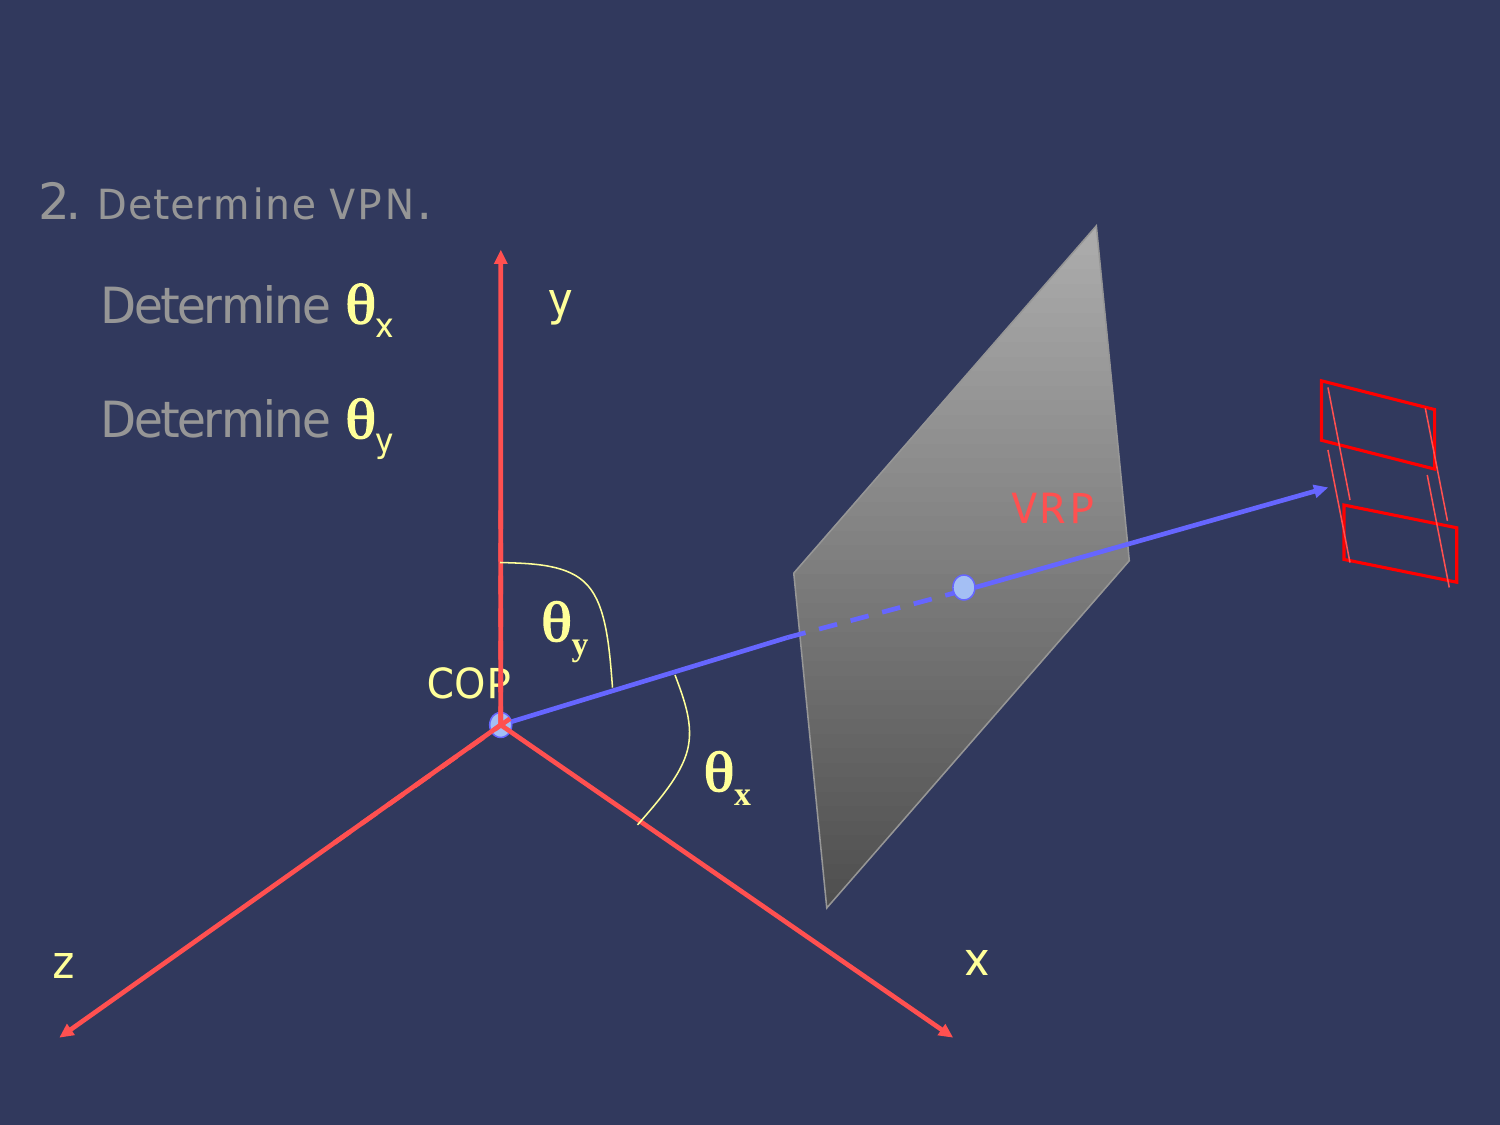

2. Determine VPN.
	Determine θx
	Determine θy

VRP

COP

y

x
z

θy

θx